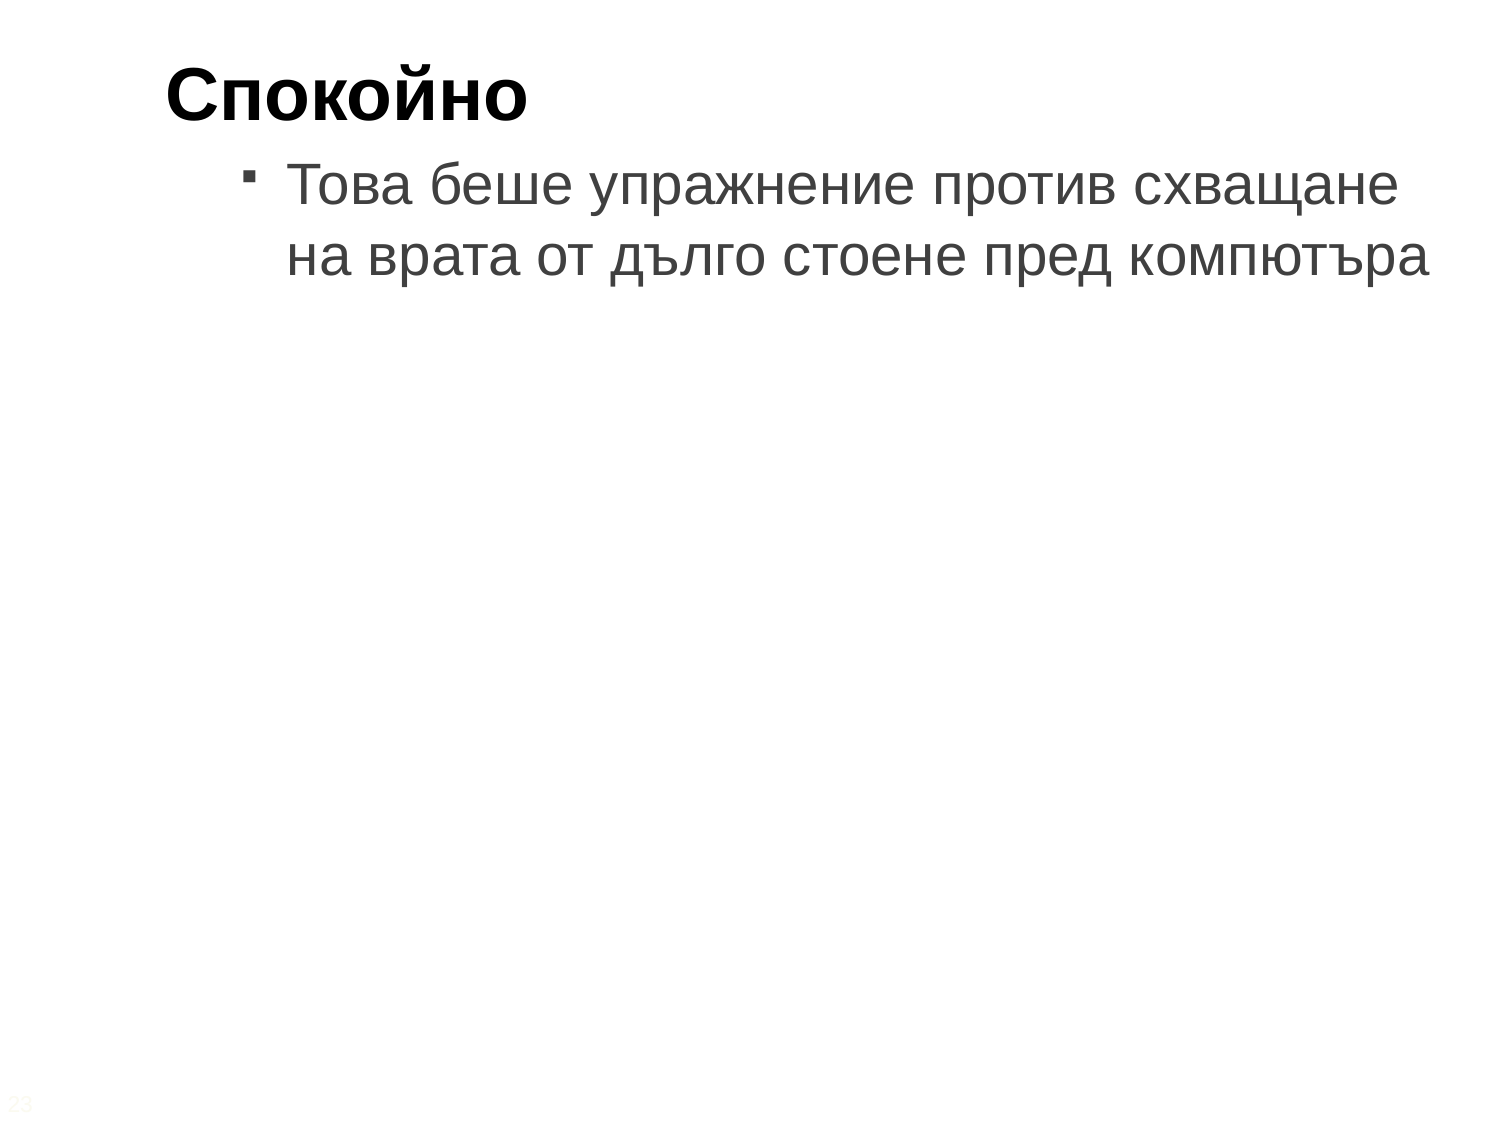

Спокойно
Това беше упражнение против схващане на врата от дълго стоене пред компютъра